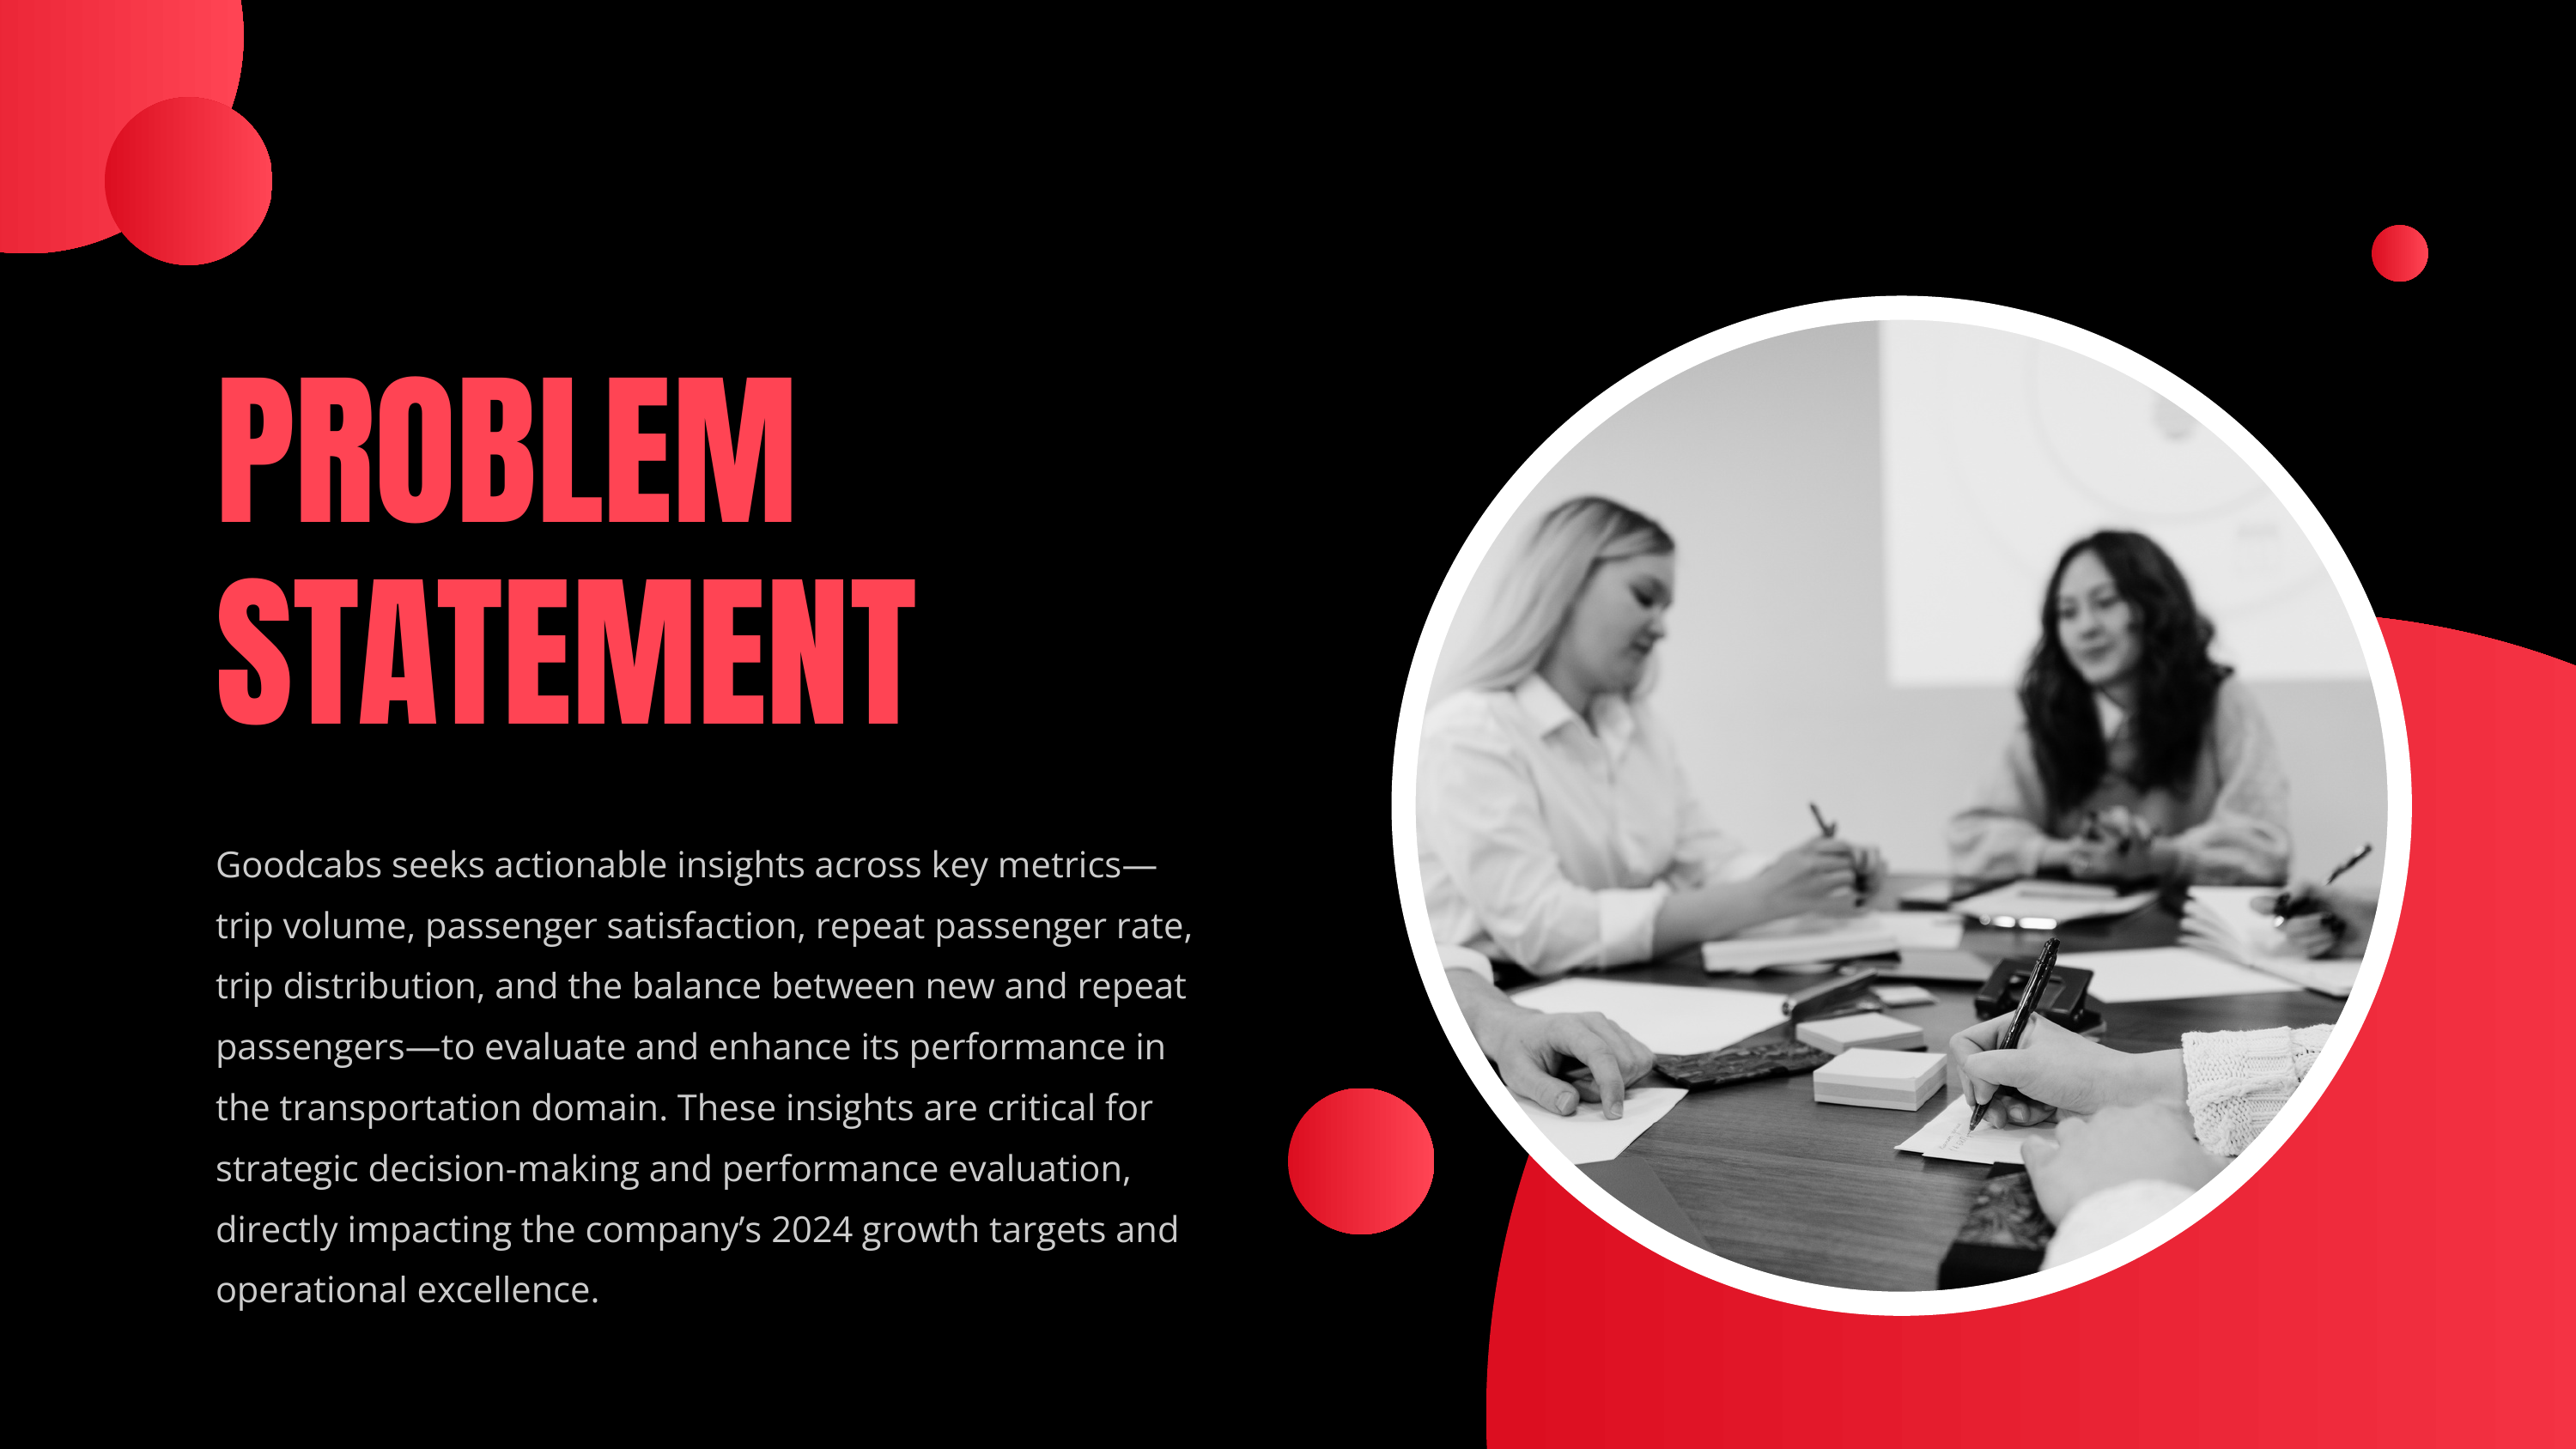

PROBLEM STATEMENT

Goodcabs seeks actionable insights across key metrics—trip volume, passenger satisfaction, repeat passenger rate, trip distribution, and the balance between new and repeat passengers—to evaluate and enhance its performance in the transportation domain. These insights are critical for strategic decision-making and performance evaluation, directly impacting the company’s 2024 growth targets and operational excellence.